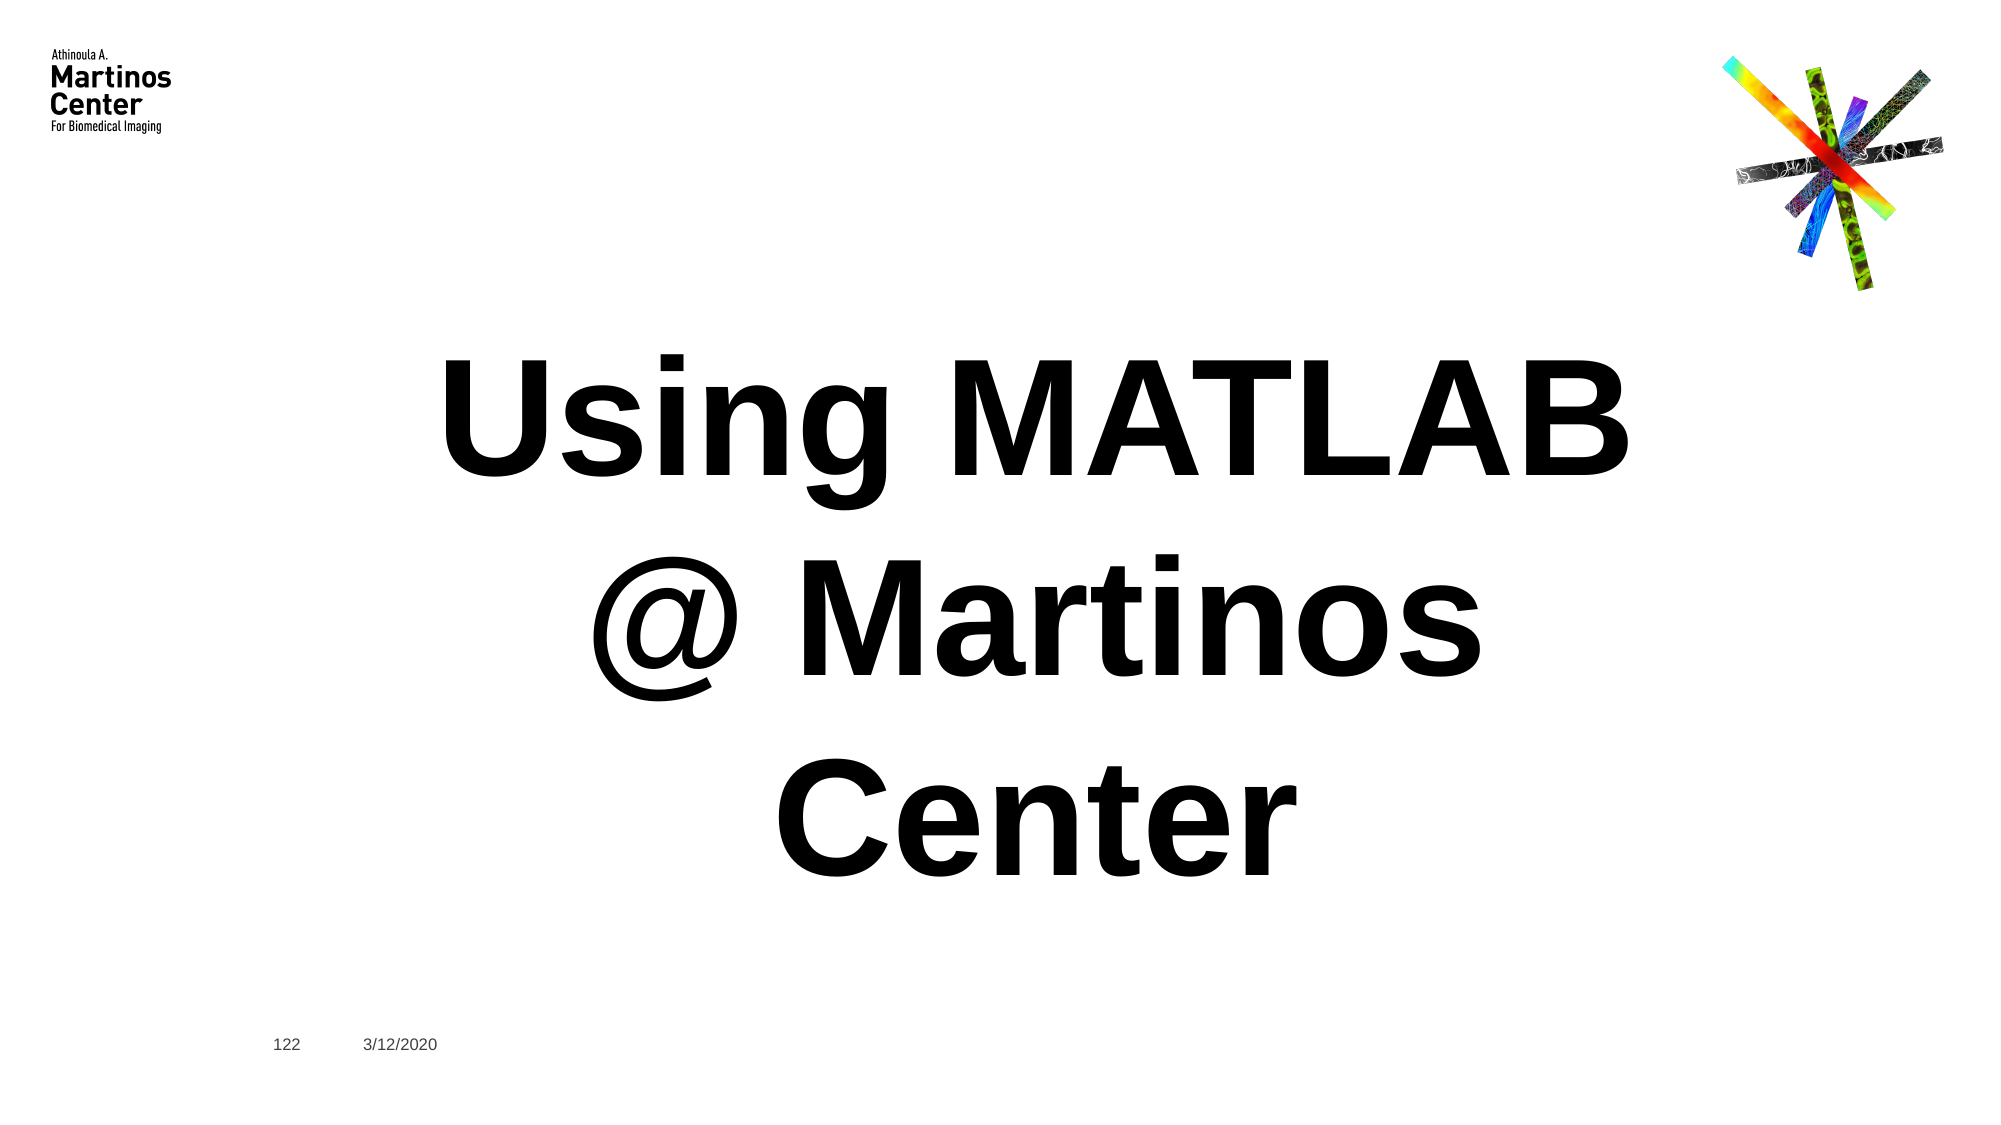

# Using MATLAB @ Martinos Center
122
3/12/2020